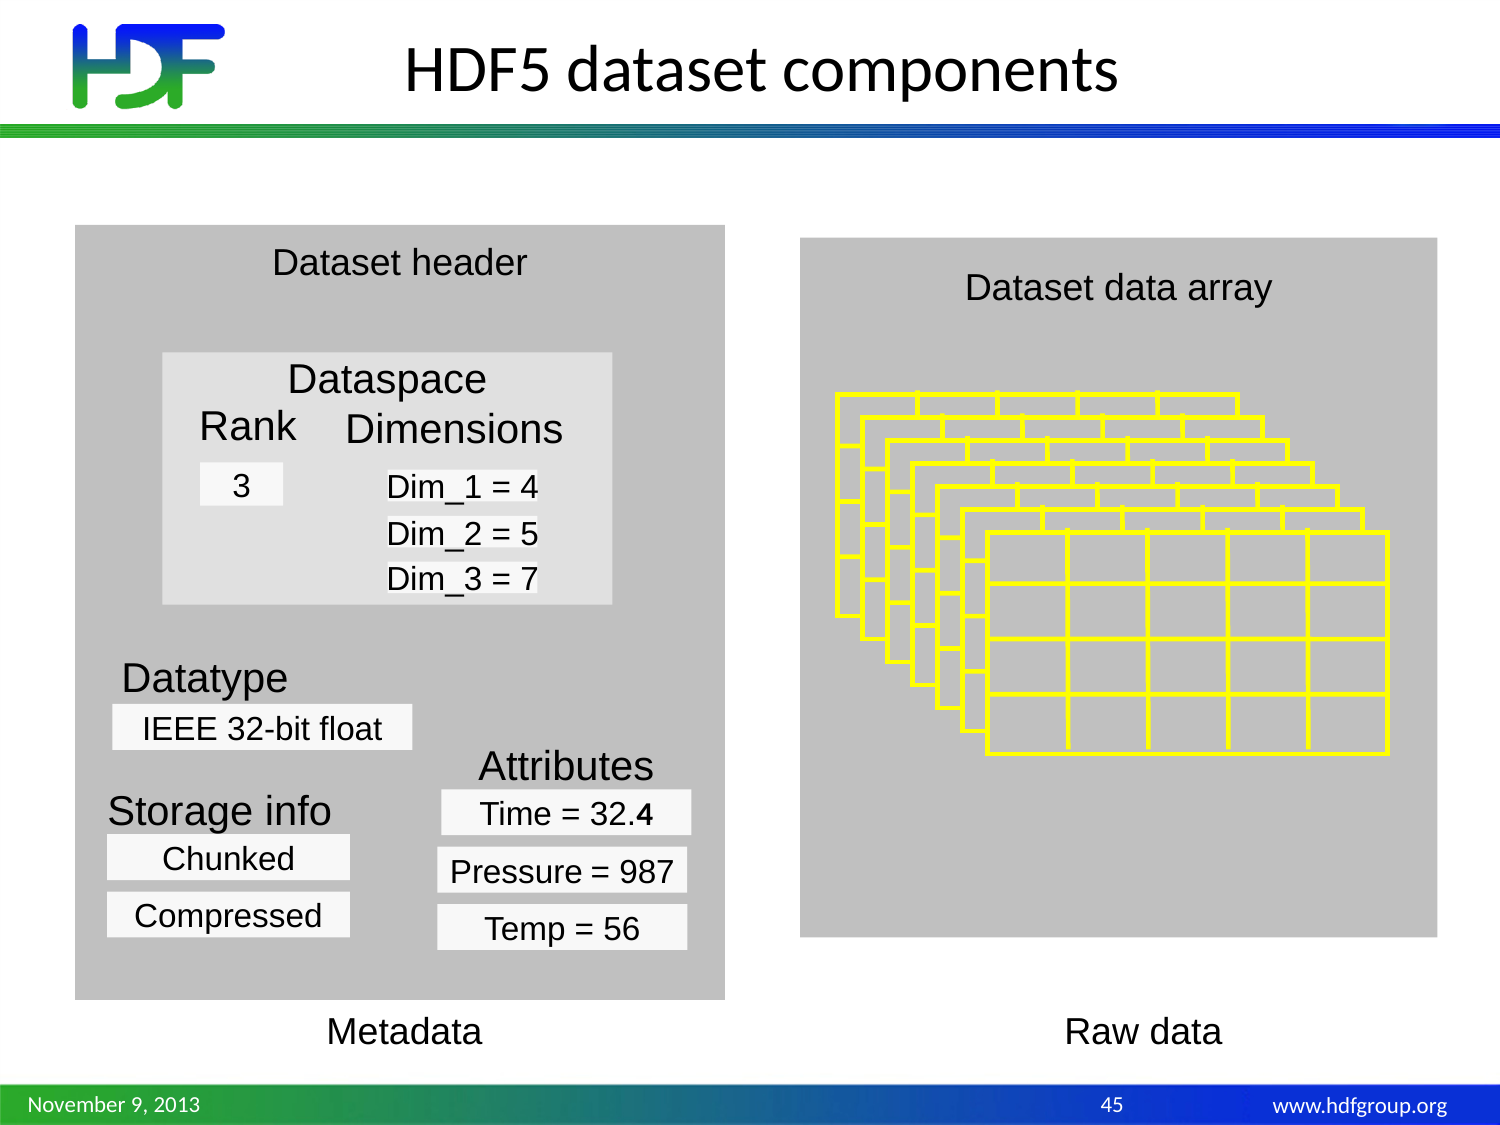

# HDF5 dataset components
Dataset header
Dataset data array

Dataspace

Rank
Dimensions

3
Dim_1 = 4

Dim_2 = 5

Dim_3 = 7
Datatype
IEEE 32-bit float
Attributes
Storage info
Time = 32.4
Chunked
Pressure = 987
Compressed
Temp = 56
Metadata
Raw data
November 9, 2013
45